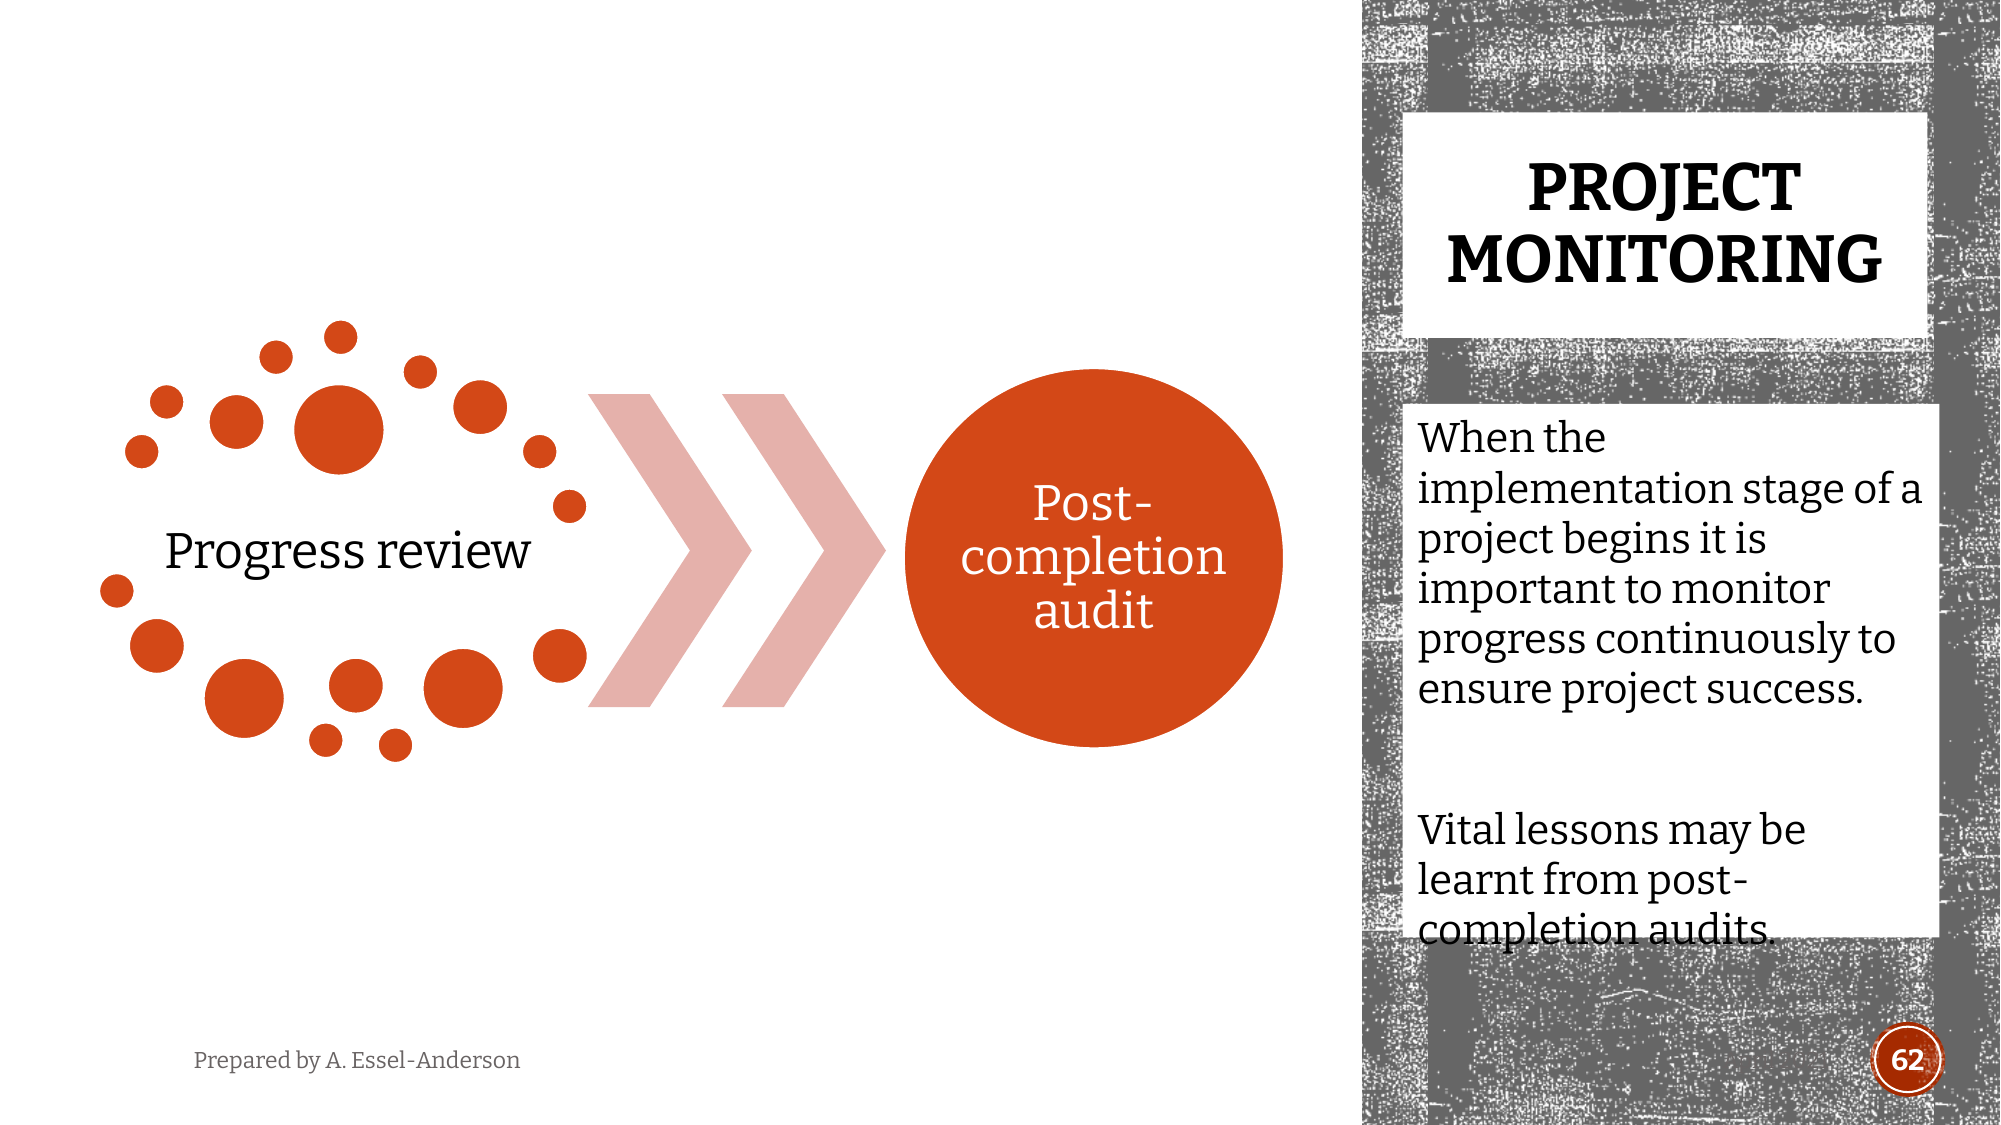

# Project monitoring
Progress review
Post-completion audit
When the implementation stage of a project begins it is important to monitor progress continuously to ensure project success.

Vital lessons may be learnt from post-completion audits.
Prepared by A. Essel-Anderson
April 2021
62